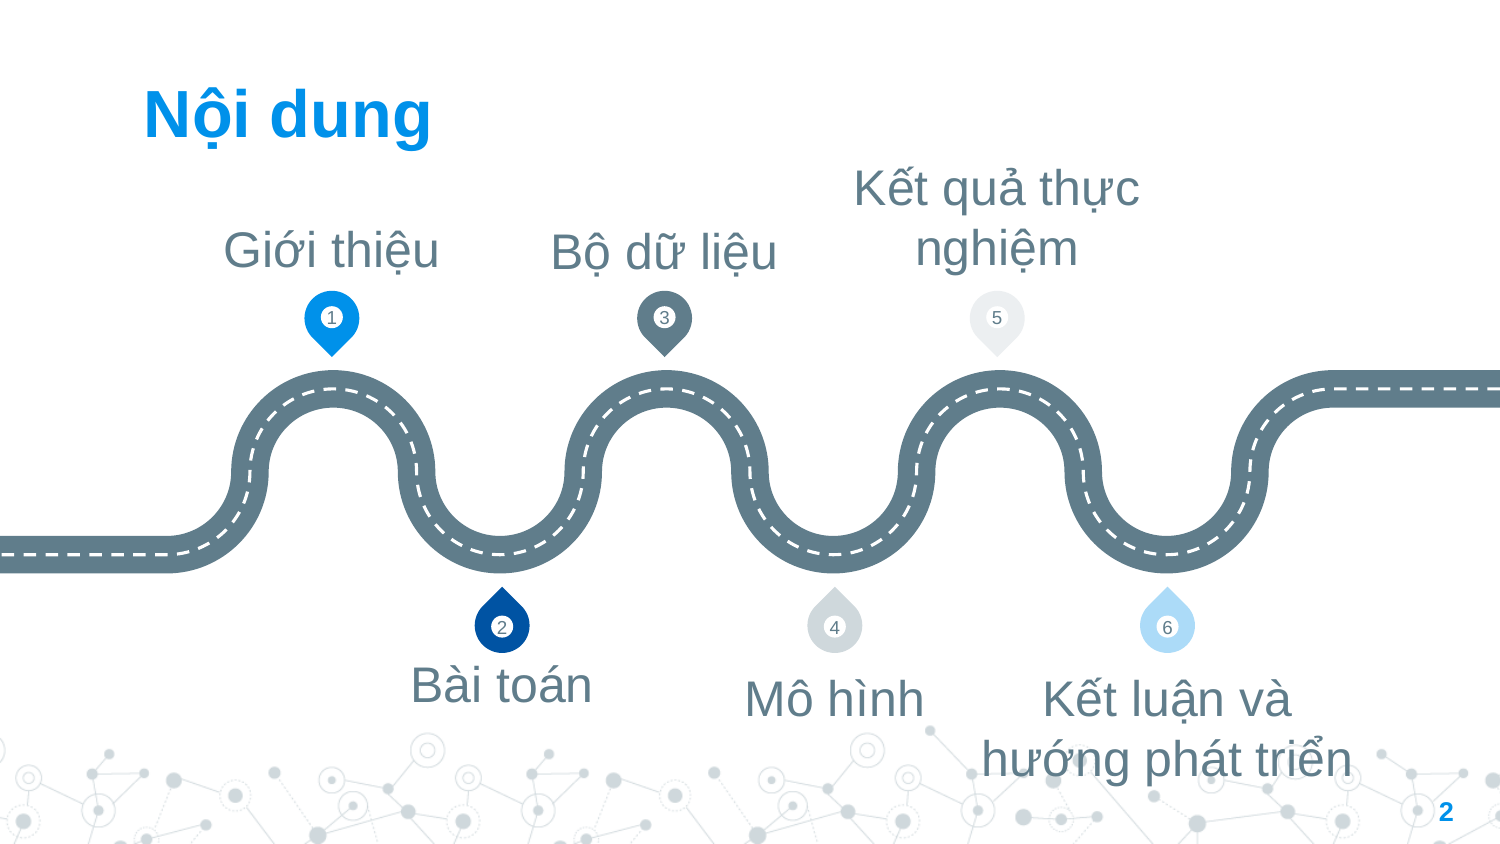

# Nội dung
Kết quả thực nghiệm
Giới thiệu
Bộ dữ liệu

1

3

5

2

4

6
Bài toán
Mô hình
Kết luận và hướng phát triển
2